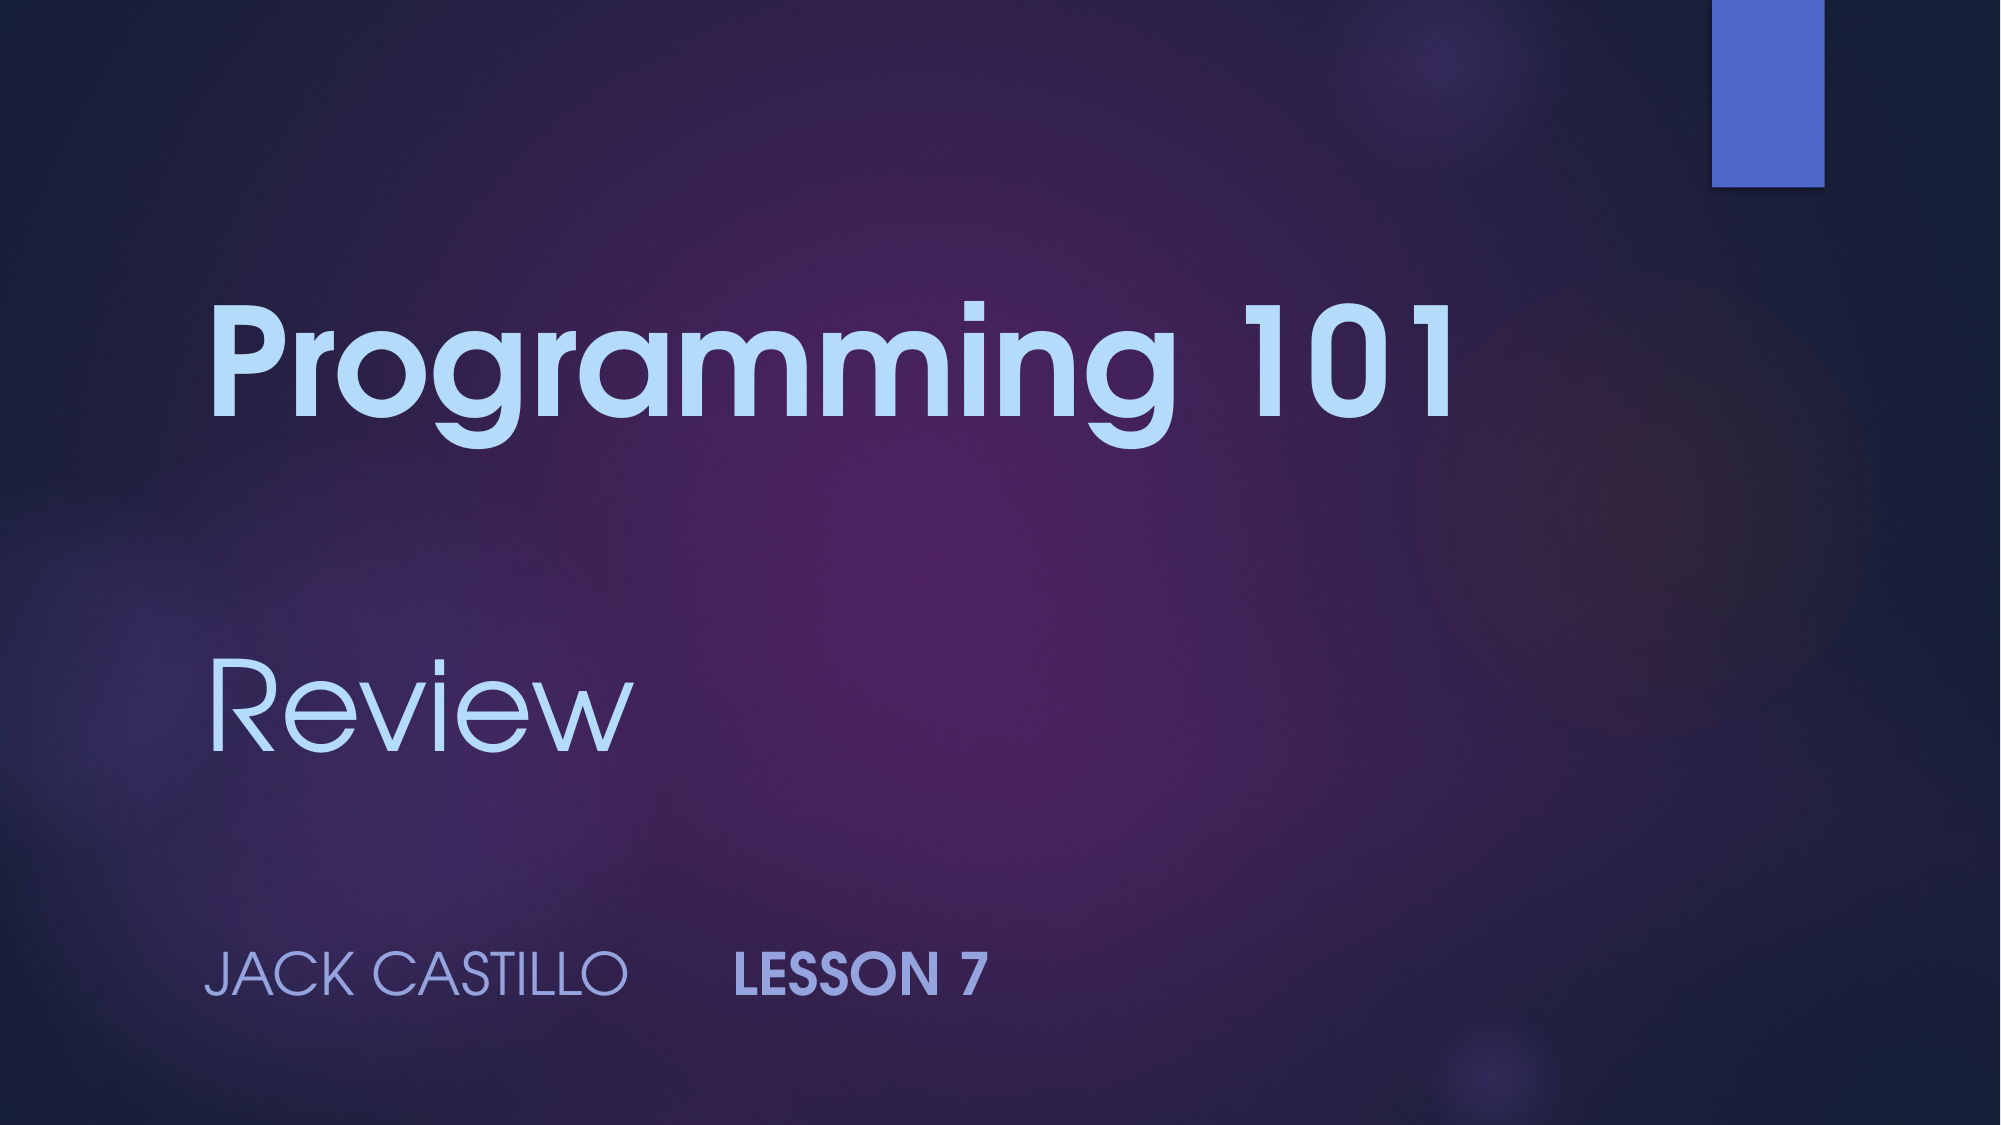

# Programming 101 Review
Jack Castillo								Lesson 7